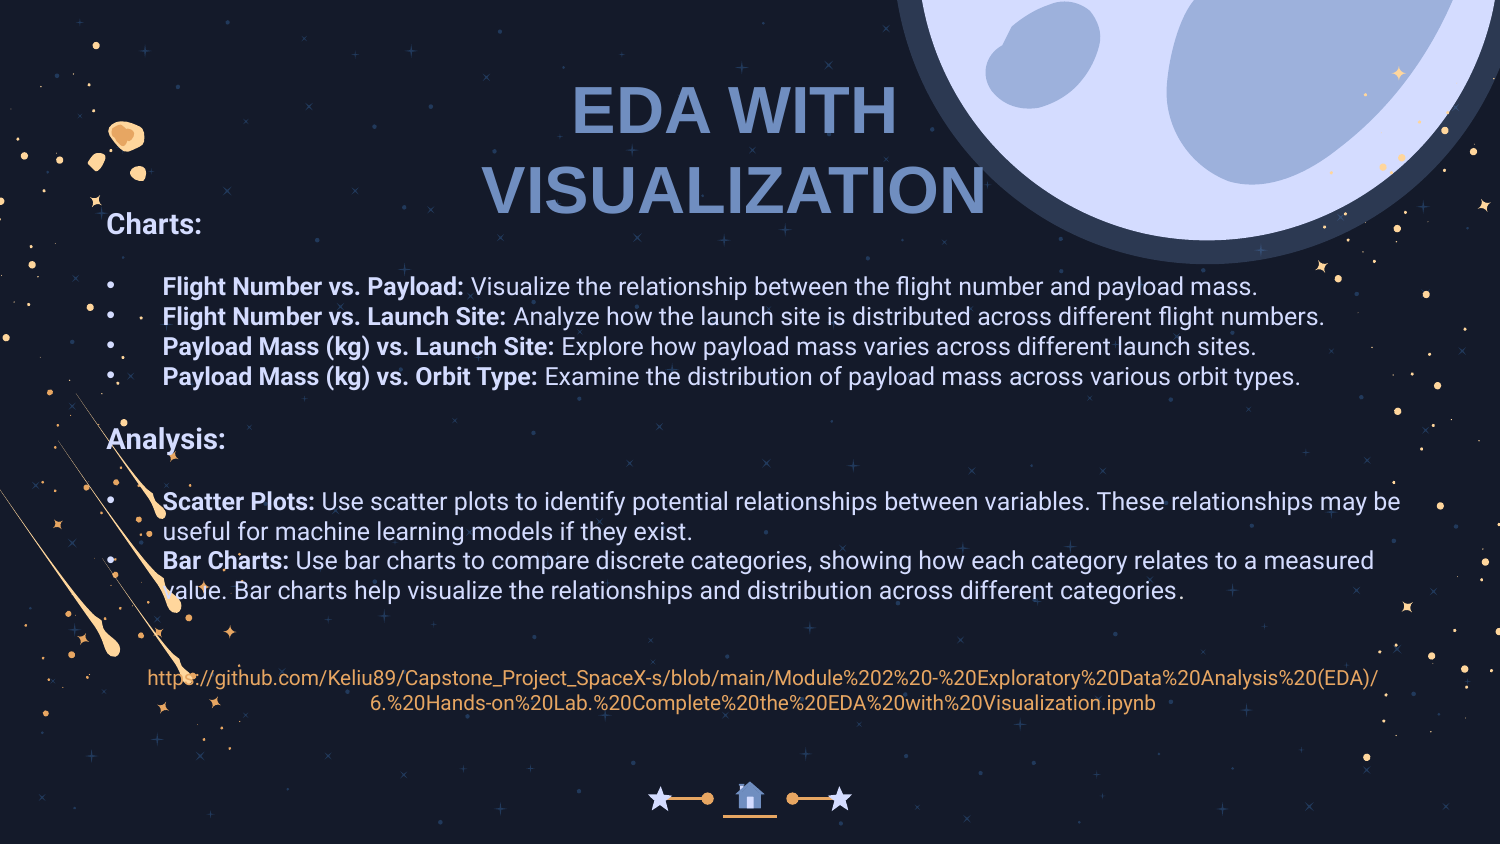

EDA WITH VISUALIZATION
Charts:

Flight Number vs. Payload: Visualize the relationship between the flight number and payload mass.
Flight Number vs. Launch Site: Analyze how the launch site is distributed across different flight numbers.
Payload Mass (kg) vs. Launch Site: Explore how payload mass varies across different launch sites.
Payload Mass (kg) vs. Orbit Type: Examine the distribution of payload mass across various orbit types.

Analysis:

Scatter Plots: Use scatter plots to identify potential relationships between variables. These relationships may be useful for machine learning models if they exist.
Bar Charts: Use bar charts to compare discrete categories, showing how each category relates to a measured value. Bar charts help visualize the relationships and distribution across different categories.

https://github.com/Keliu89/Capstone_Project_SpaceX-s/blob/main/Module%202%20-%20Exploratory%20Data%20Analysis%20(EDA)/6.%20Hands-on%20Lab.%20Complete%20the%20EDA%20with%20Visualization.ipynb